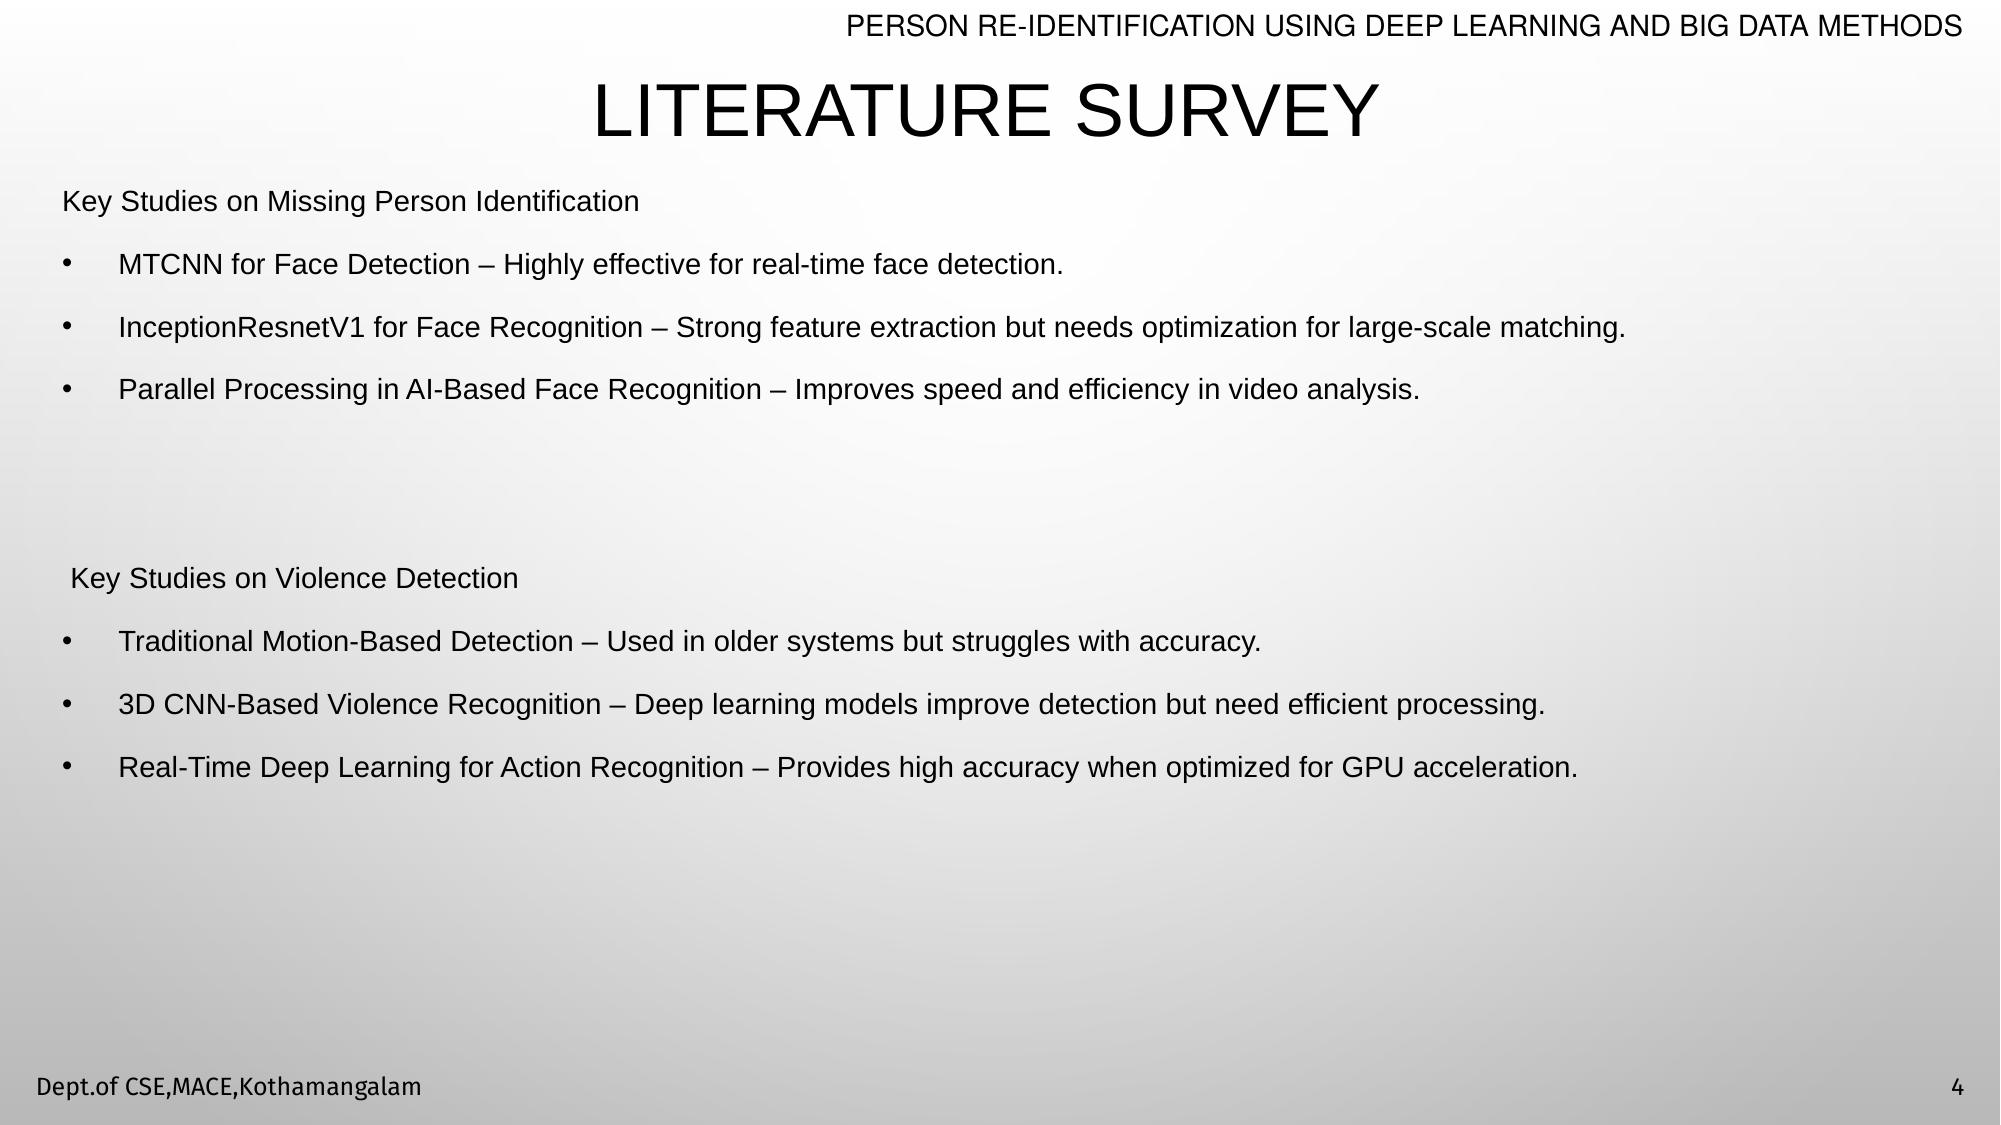

PERSON RE-IDENTIFICATION USING DEEP LEARNING AND BIG DATA METHODS

# LITERATURE SURVEY

Key Studies on Missing Person Identification
MTCNN for Face Detection – Highly effective for real-time face detection.
InceptionResnetV1 for Face Recognition – Strong feature extraction but needs optimization for large-scale matching.
Parallel Processing in AI-Based Face Recognition – Improves speed and efficiency in video analysis.

 Key Studies on Violence Detection
Traditional Motion-Based Detection – Used in older systems but struggles with accuracy.
3D CNN-Based Violence Recognition – Deep learning models improve detection but need efficient processing.
Real-Time Deep Learning for Action Recognition – Provides high accuracy when optimized for GPU acceleration.

Dept.of CSE,MACE,Kothamangalam
4